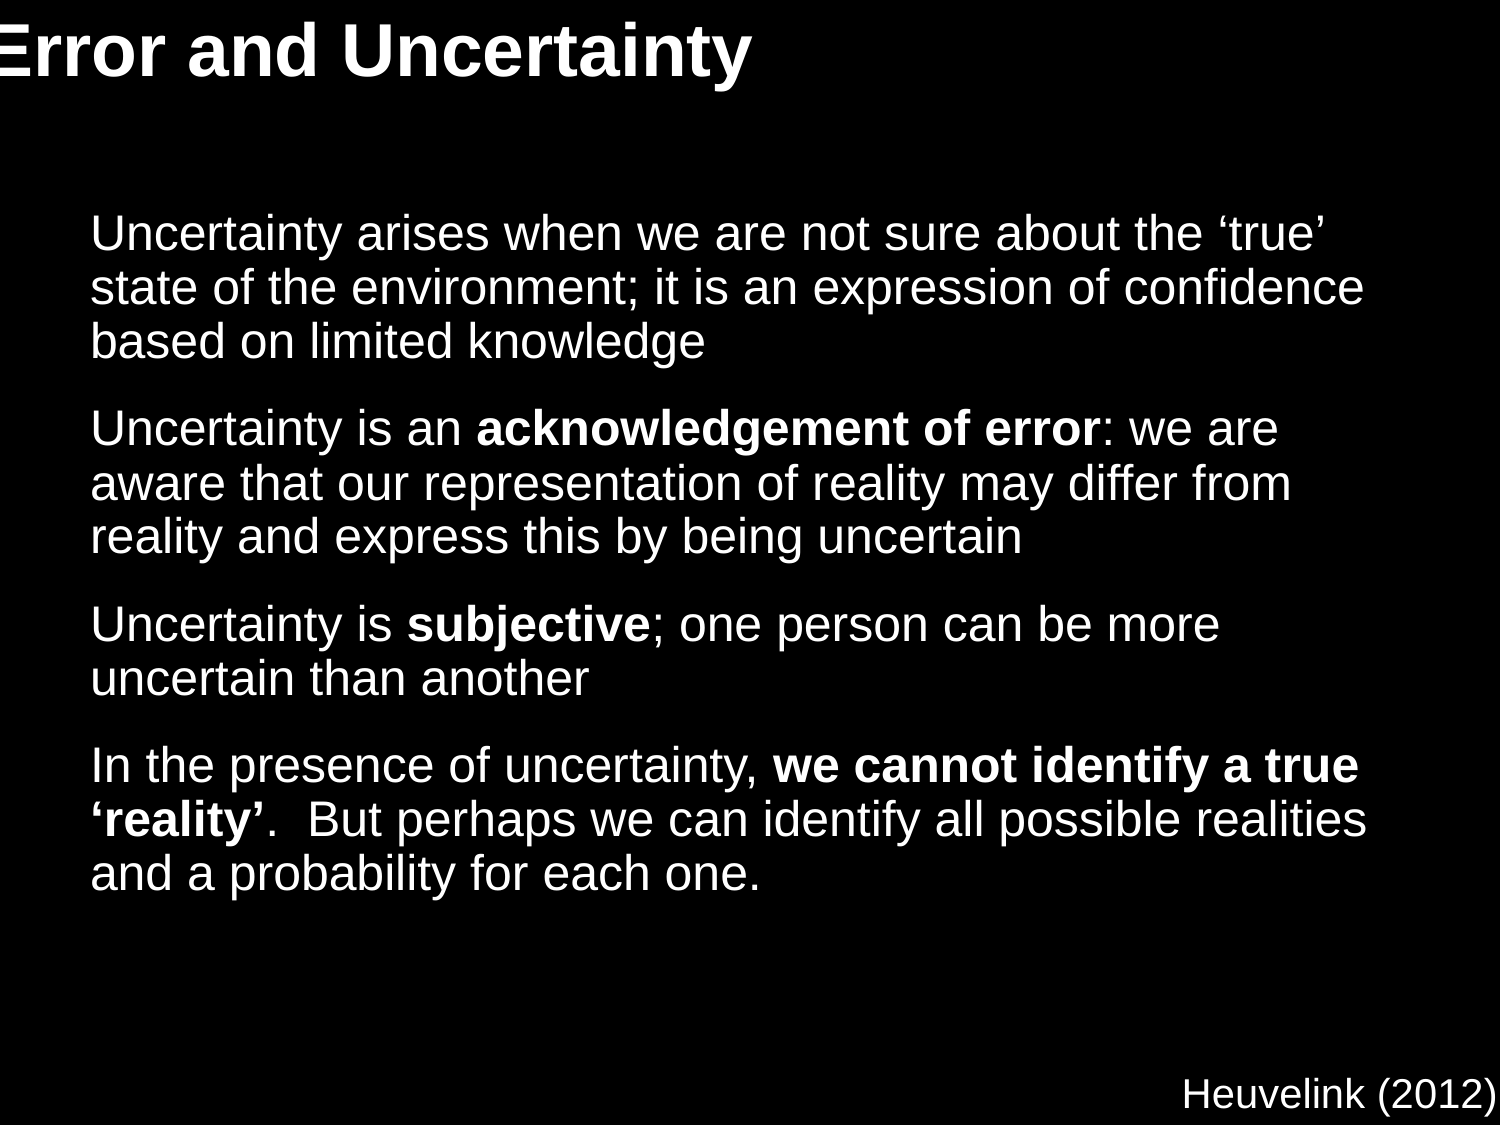

Error and Uncertainty
Uncertainty arises when we are not sure about the ‘true’ state of the environment; it is an expression of confidence based on limited knowledge
Uncertainty is an acknowledgement of error: we are aware that our representation of reality may differ from reality and express this by being uncertain
Uncertainty is subjective; one person can be more uncertain than another
In the presence of uncertainty, we cannot identify a true ‘reality’.  But perhaps we can identify all possible realities and a probability for each one.
Heuvelink (2012)